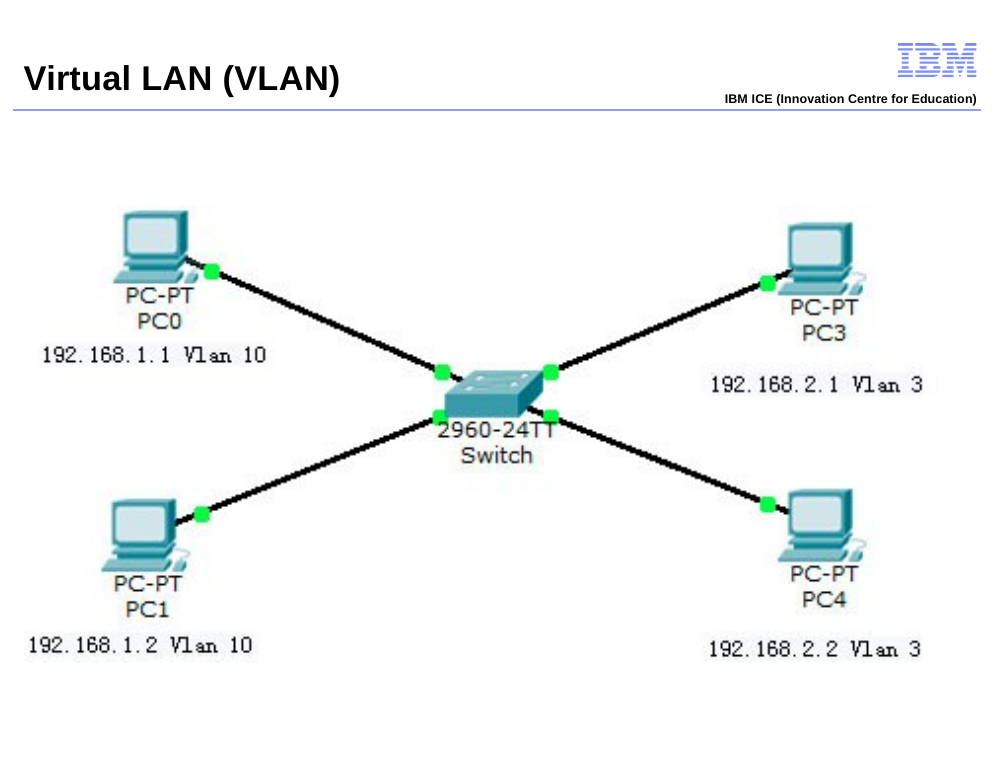

Virtual LAN (VLAN)
IBM ICE (Innovation Centre for Education)